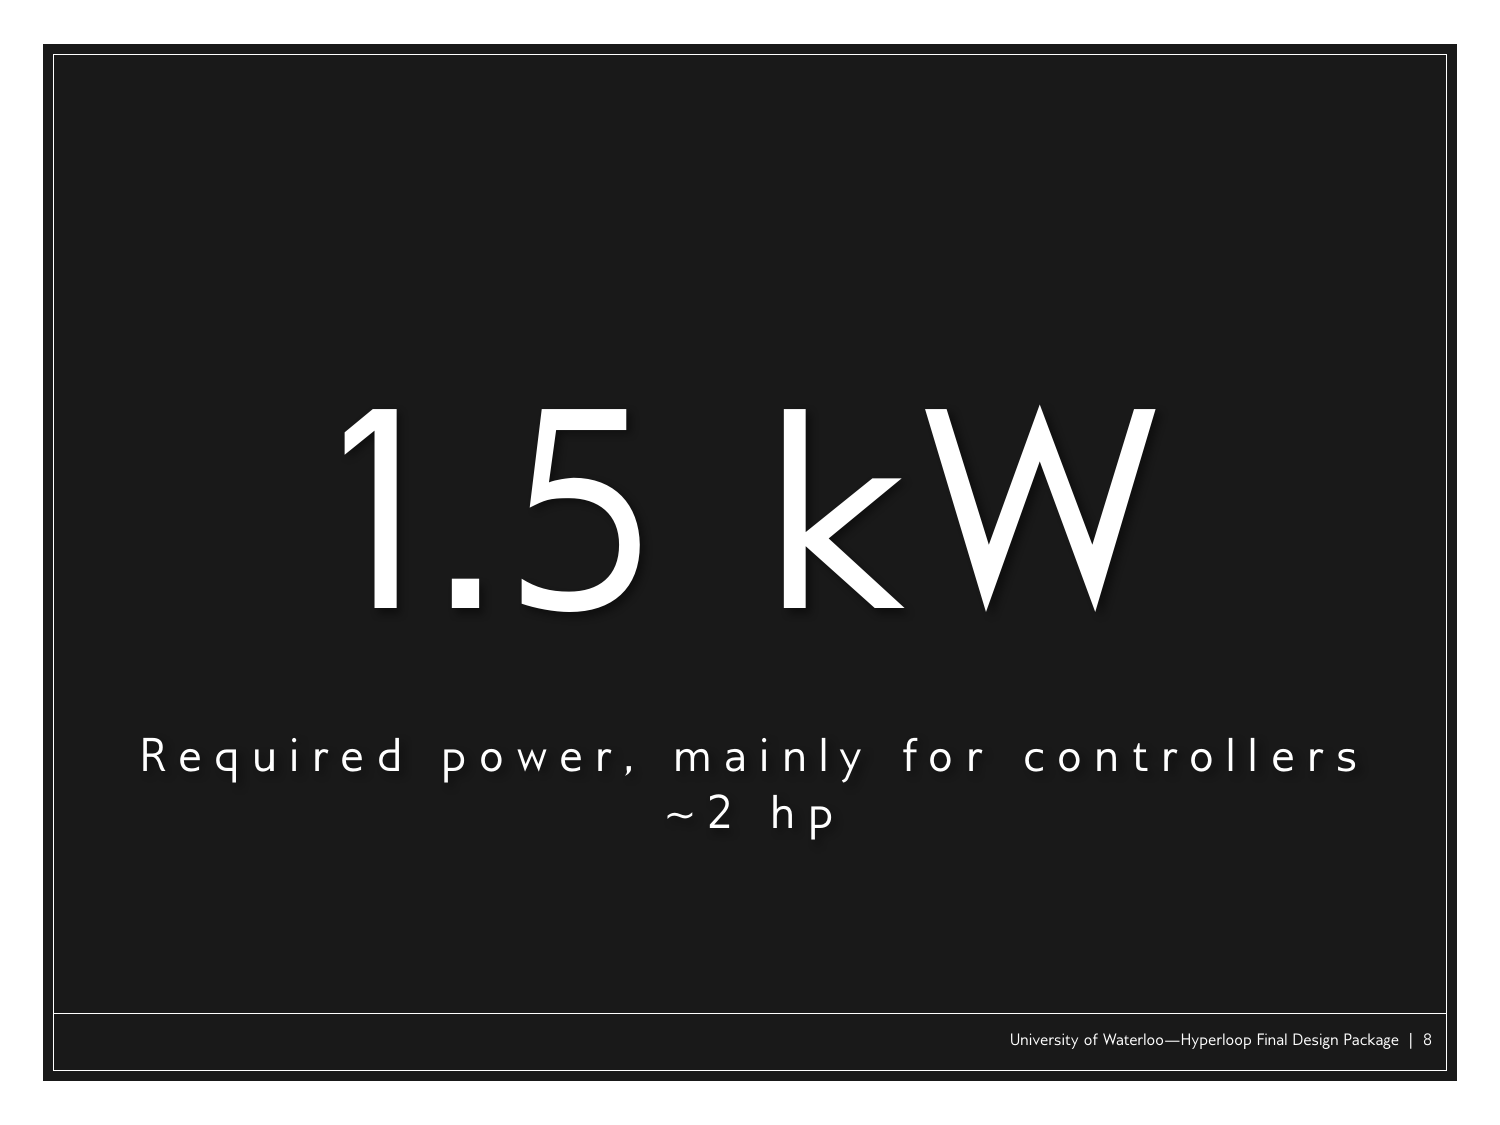

1.5 kW

Required power, mainly for controllers
~2 hp
University of Waterloo—Hyperloop Final Design Package  |  8